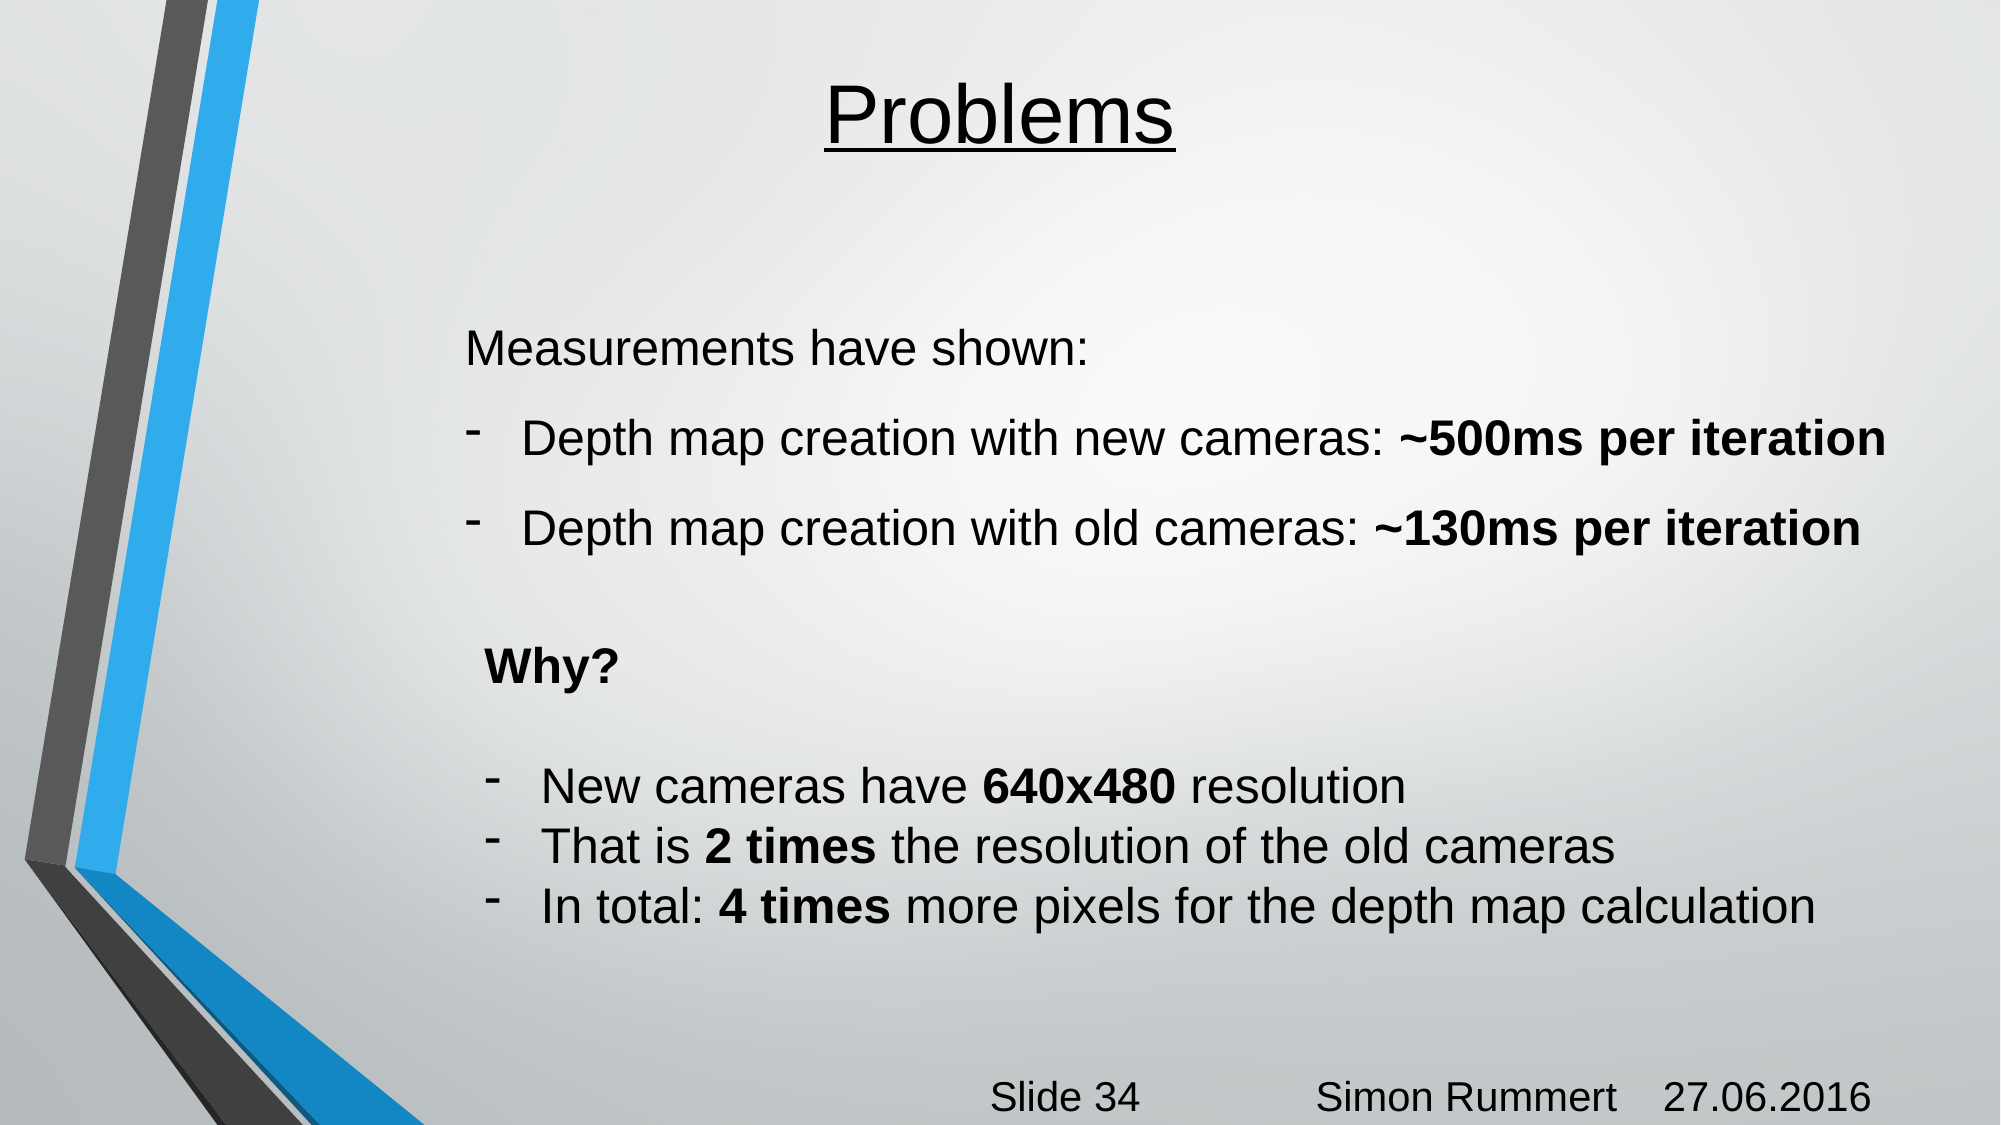

Problems
Measurements have shown:
Depth map creation with new cameras: ~500ms per iteration
Depth map creation with old cameras: ~130ms per iteration

Why?

New cameras have 640x480 resolution
That is 2 times the resolution of the old cameras
In total: 4 times more pixels for the depth map calculation
Slide 34
Simon Rummert
27.06.2016